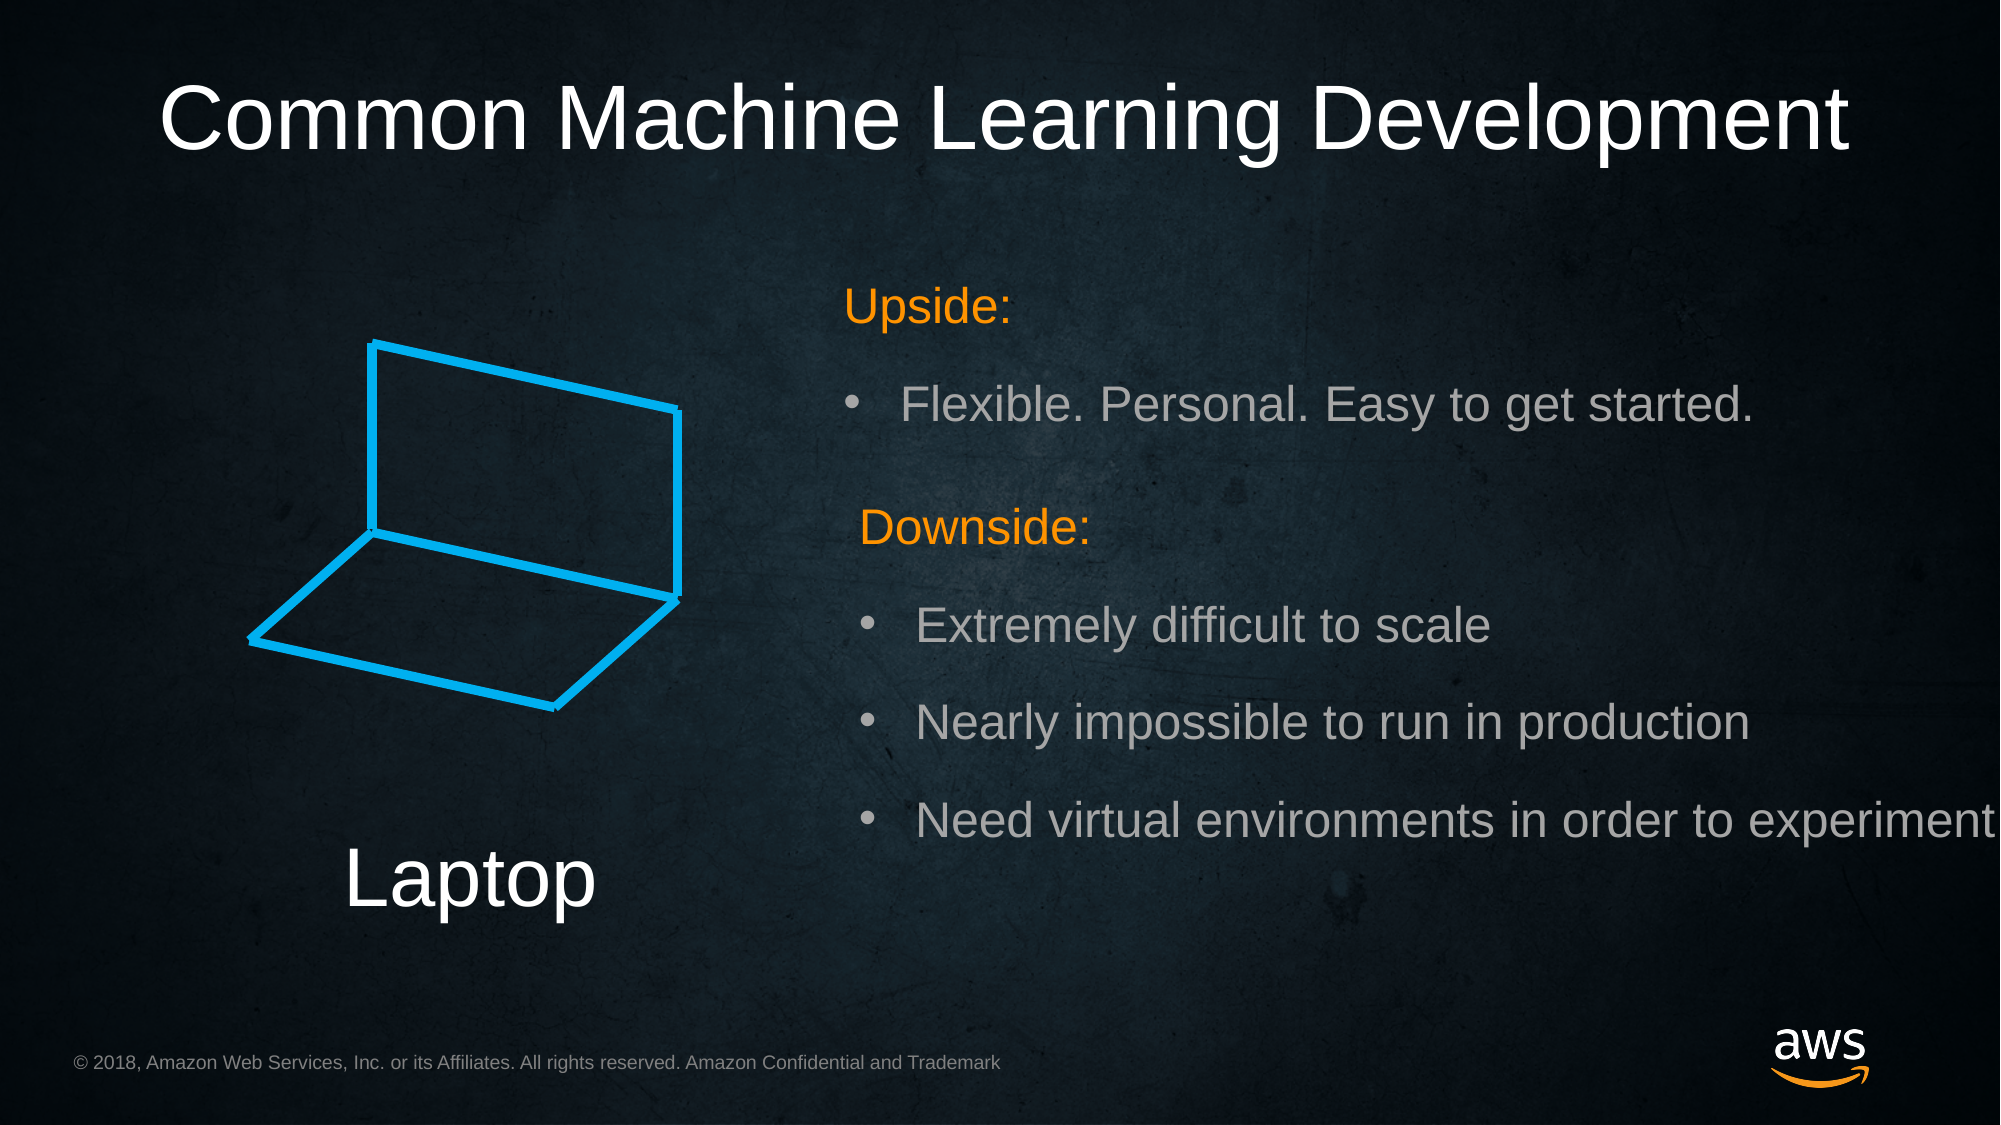

Common Machine Learning Development
Upside:
Flexible. Personal. Easy to get started.
Downside:
Extremely difficult to scale
Nearly impossible to run in production
Need virtual environments in order to experiment
Laptop